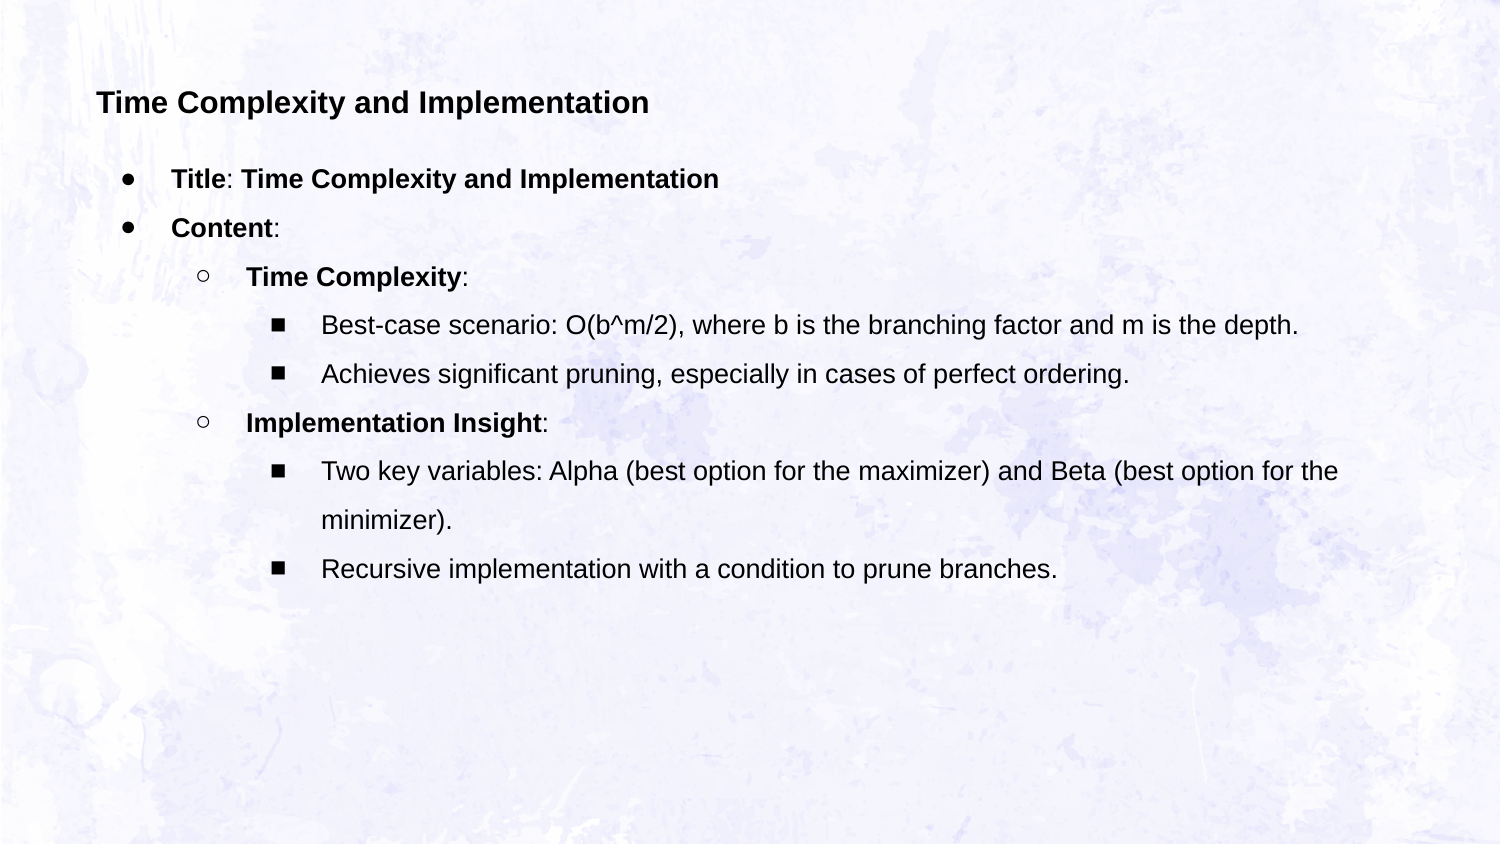

Time Complexity and Implementation
Title: Time Complexity and Implementation
Content:
Time Complexity:
Best-case scenario: O(b^m/2), where b is the branching factor and m is the depth.
Achieves significant pruning, especially in cases of perfect ordering.
Implementation Insight:
Two key variables: Alpha (best option for the maximizer) and Beta (best option for the minimizer).
Recursive implementation with a condition to prune branches.